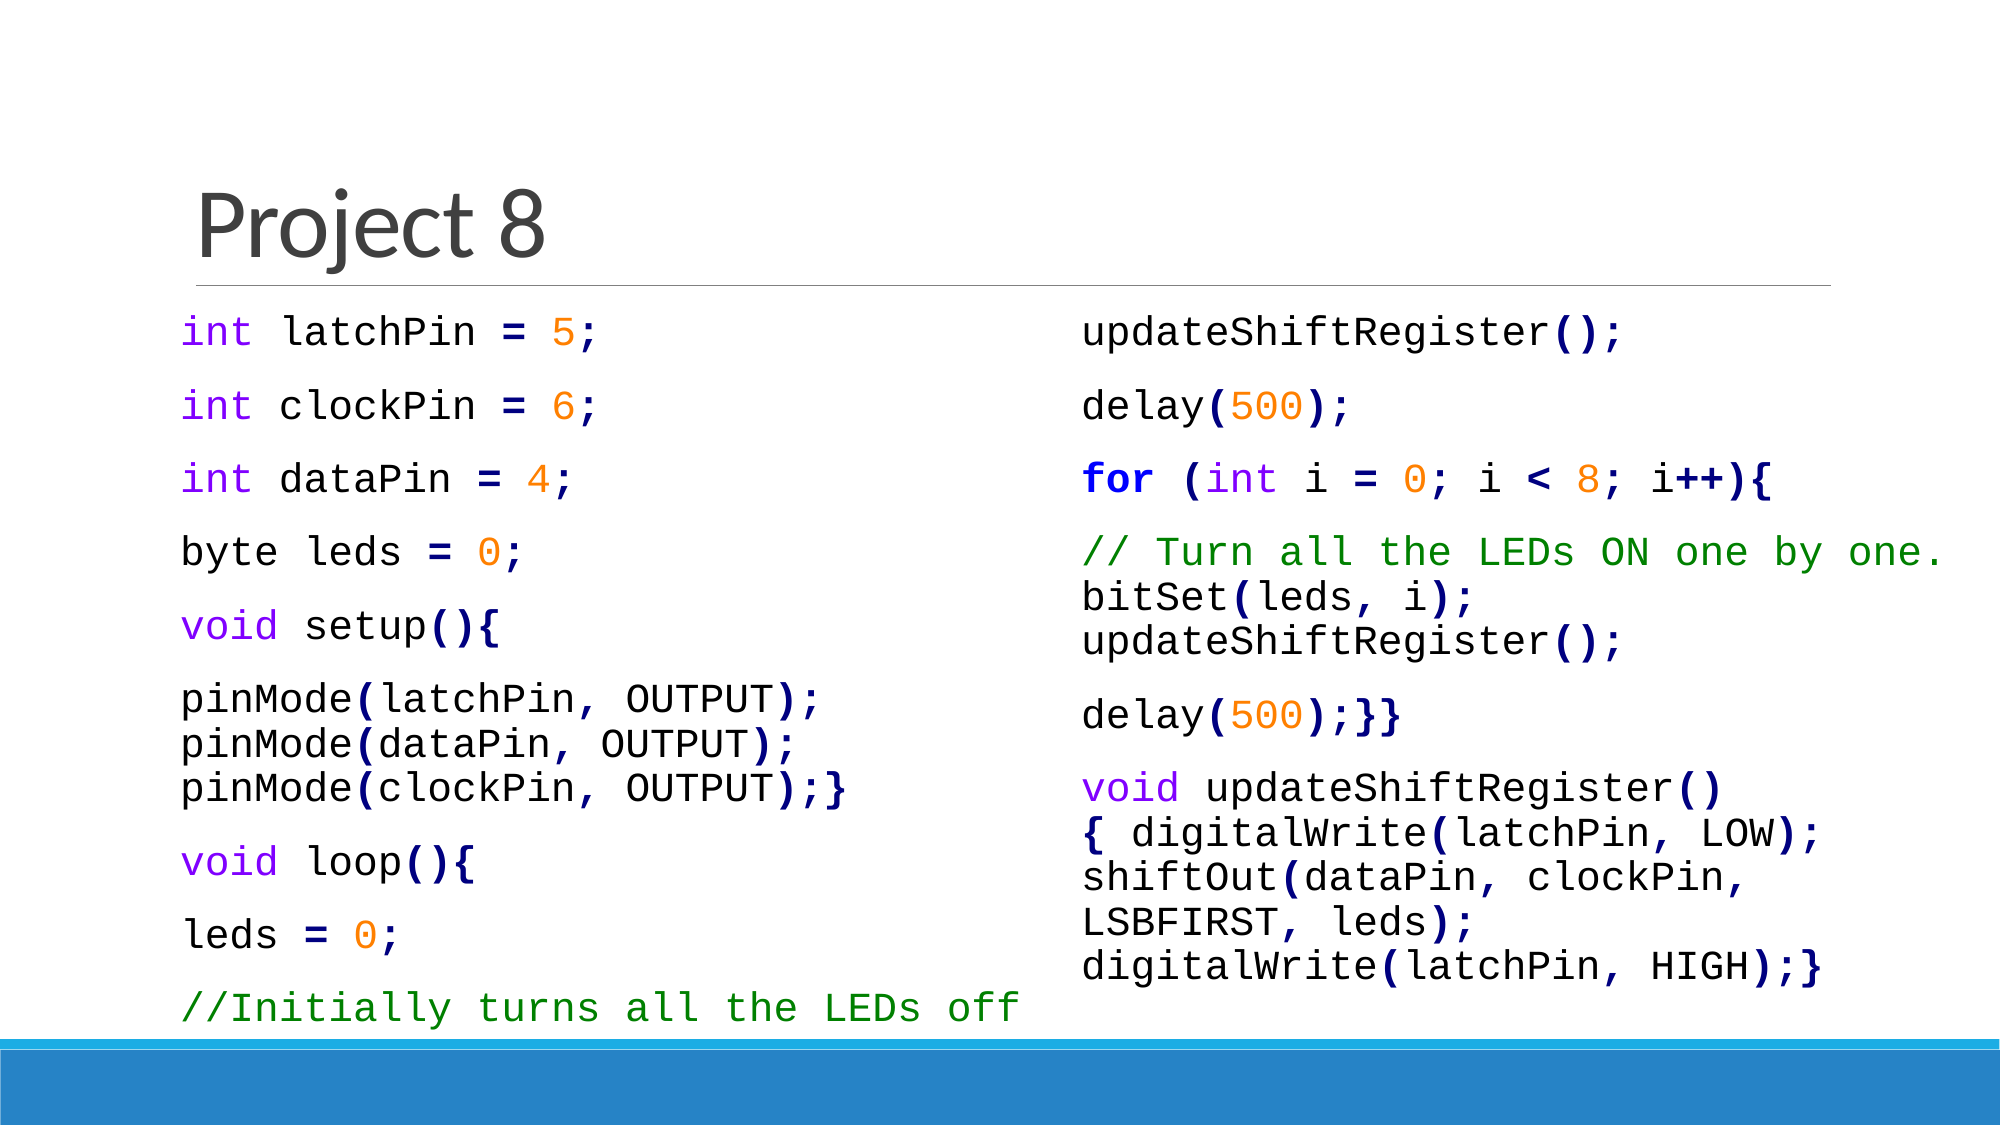

# Project 8
int latchPin = 5;
int clockPin = 6;
int dataPin = 4;
byte leds = 0;
void setup(){
pinMode(latchPin, OUTPUT); pinMode(dataPin, OUTPUT); pinMode(clockPin, OUTPUT);}
void loop(){
leds = 0;
//Initially turns all the LEDs off
updateShiftRegister();
delay(500);
for (int i = 0; i < 8; i++){
// Turn all the LEDs ON one by one. bitSet(leds, i); updateShiftRegister();
delay(500);}}
void updateShiftRegister(){ digitalWrite(latchPin, LOW); shiftOut(dataPin, clockPin, LSBFIRST, leds); digitalWrite(latchPin, HIGH);}